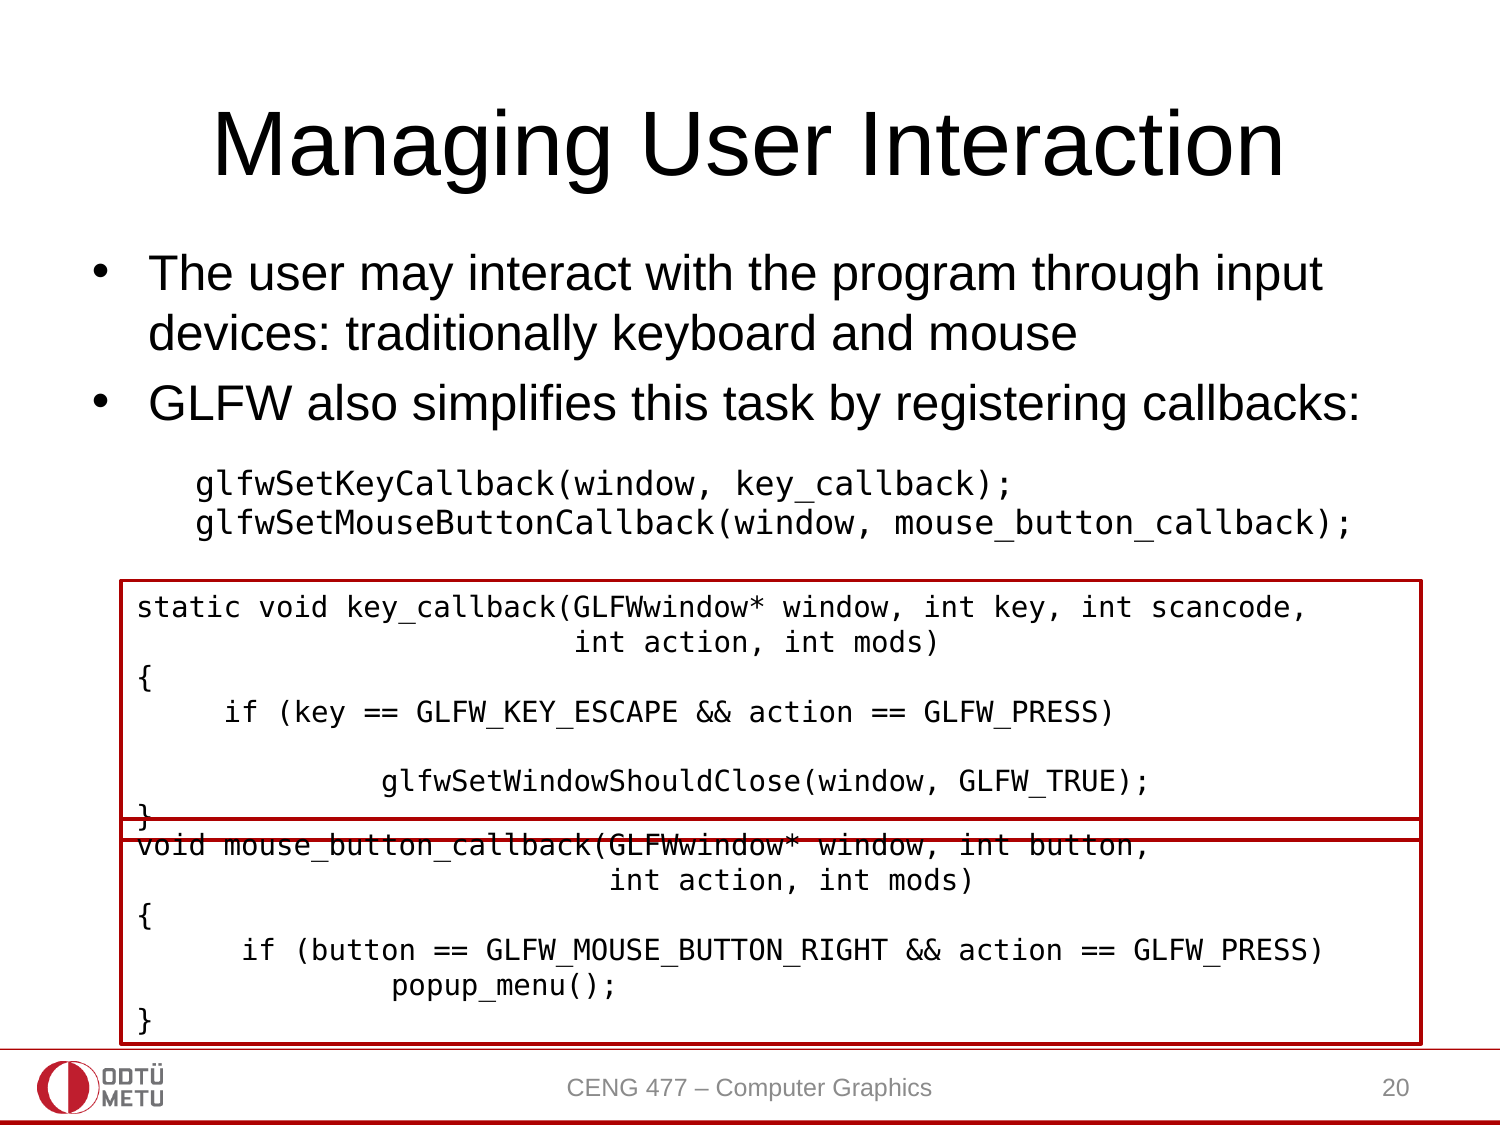

# Managing User Interaction
The user may interact with the program through input devices: traditionally keyboard and mouse
GLFW also simplifies this task by registering callbacks:
glfwSetKeyCallback(window, key_callback);
glfwSetMouseButtonCallback(window, mouse_button_callback);
static void key_callback(GLFWwindow* window, int key, int scancode,
                         int action, int mods)
{
     if (key == GLFW_KEY_ESCAPE && action == GLFW_PRESS)
              glfwSetWindowShouldClose(window, GLFW_TRUE);
}
void mouse_button_callback(GLFWwindow* window, int button,
                           int action, int mods)
{
      if (button == GLFW_MOUSE_BUTTON_RIGHT && action == GLFW_PRESS)
	      popup_menu();
}
CENG 477 – Computer Graphics
20